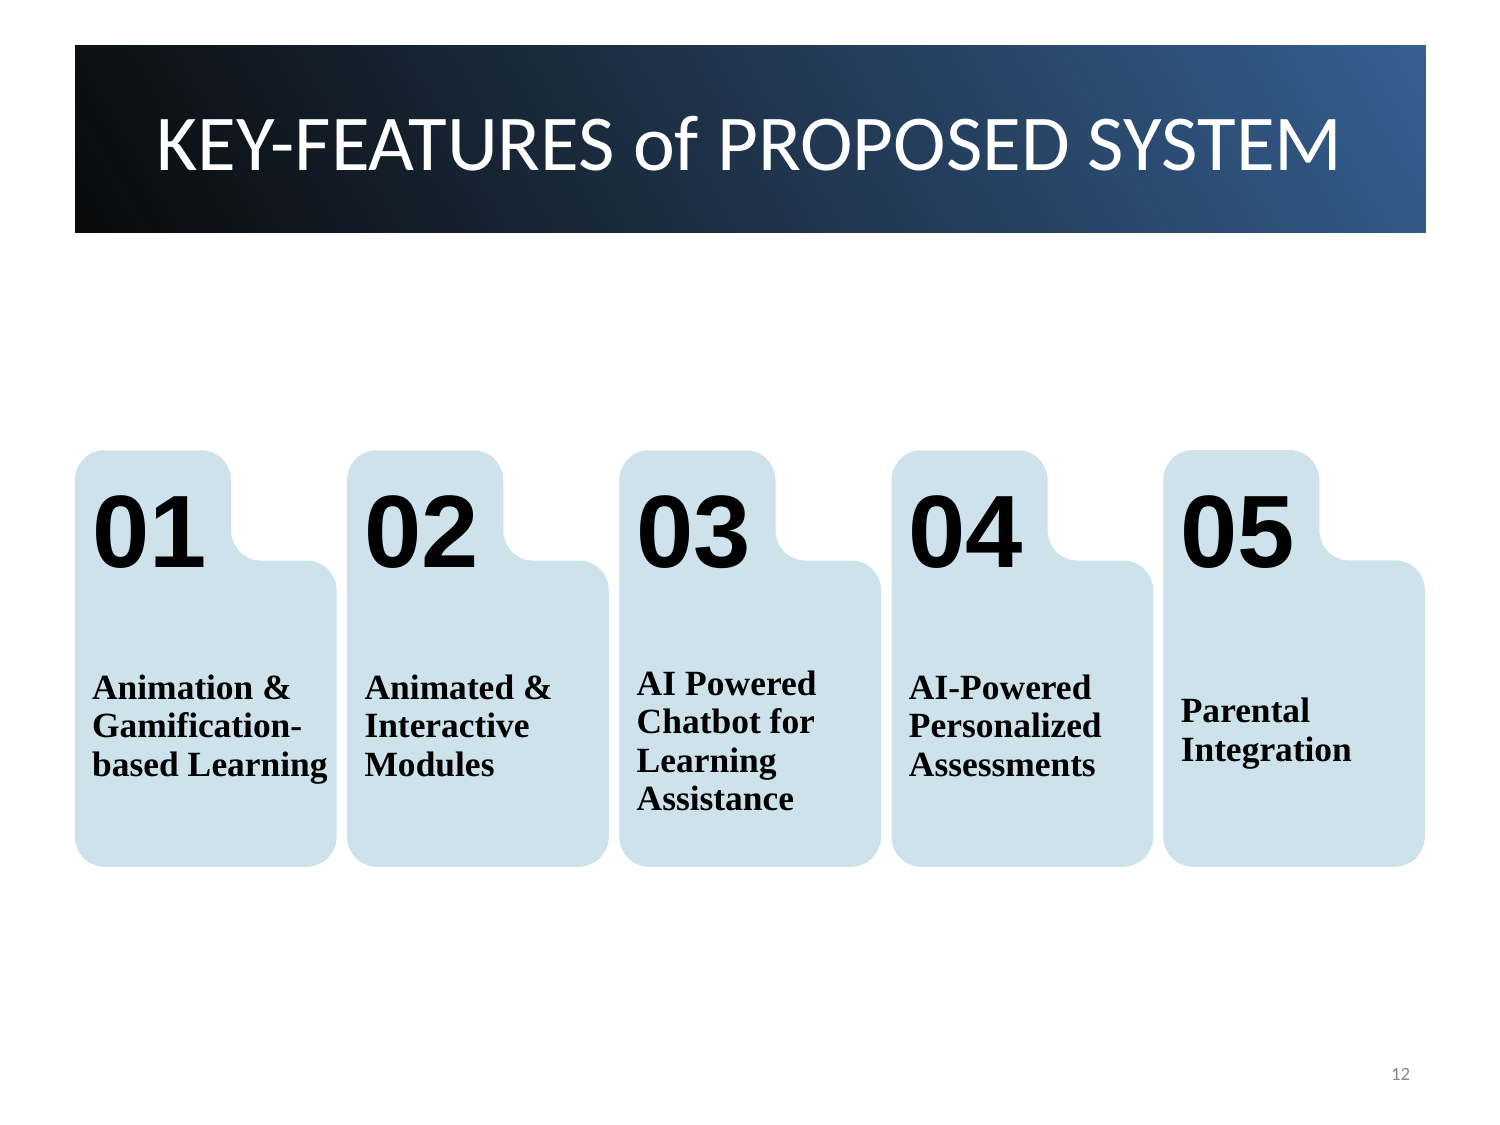

# KEY-FEATURES of PROPOSED SYSTEM

05
01
02
03
04
Parental Integration
Animation & Gamification-
based Learning
Animated & Interactive Modules
AI-Powered Personalized Assessments
AI Powered
Chatbot for Learning Assistance
12